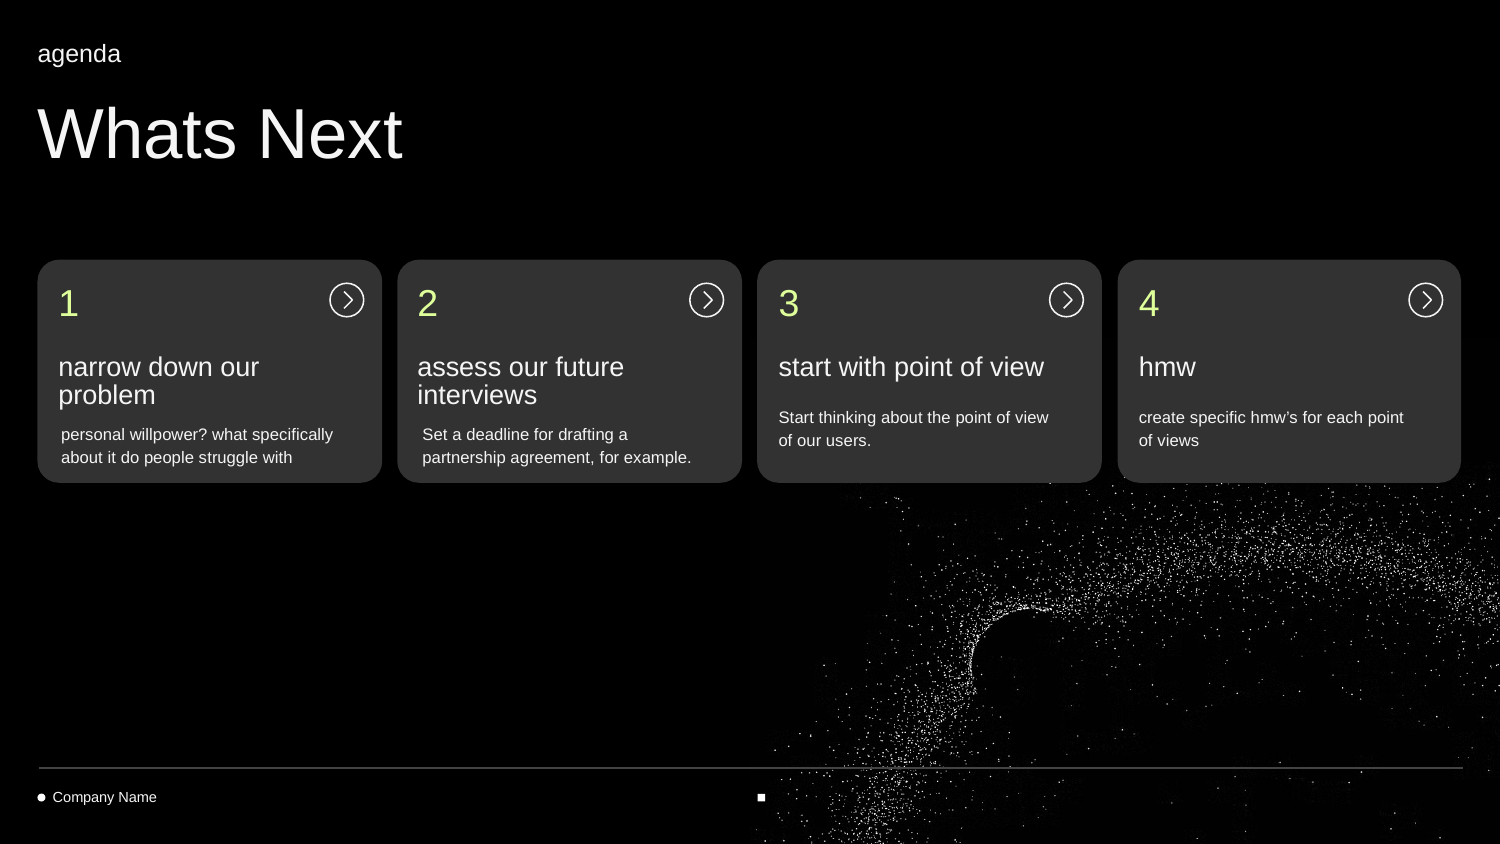

agenda
Whats Next

# 1
2
3
4
narrow down our problem
assess our future interviews
start with point of view
hmw
Start thinking about the point of view of our users.
create specific hmw’s for each point of views
personal willpower? what specifically about it do people struggle with
Set a deadline for drafting a partnership agreement, for example.
Company Name